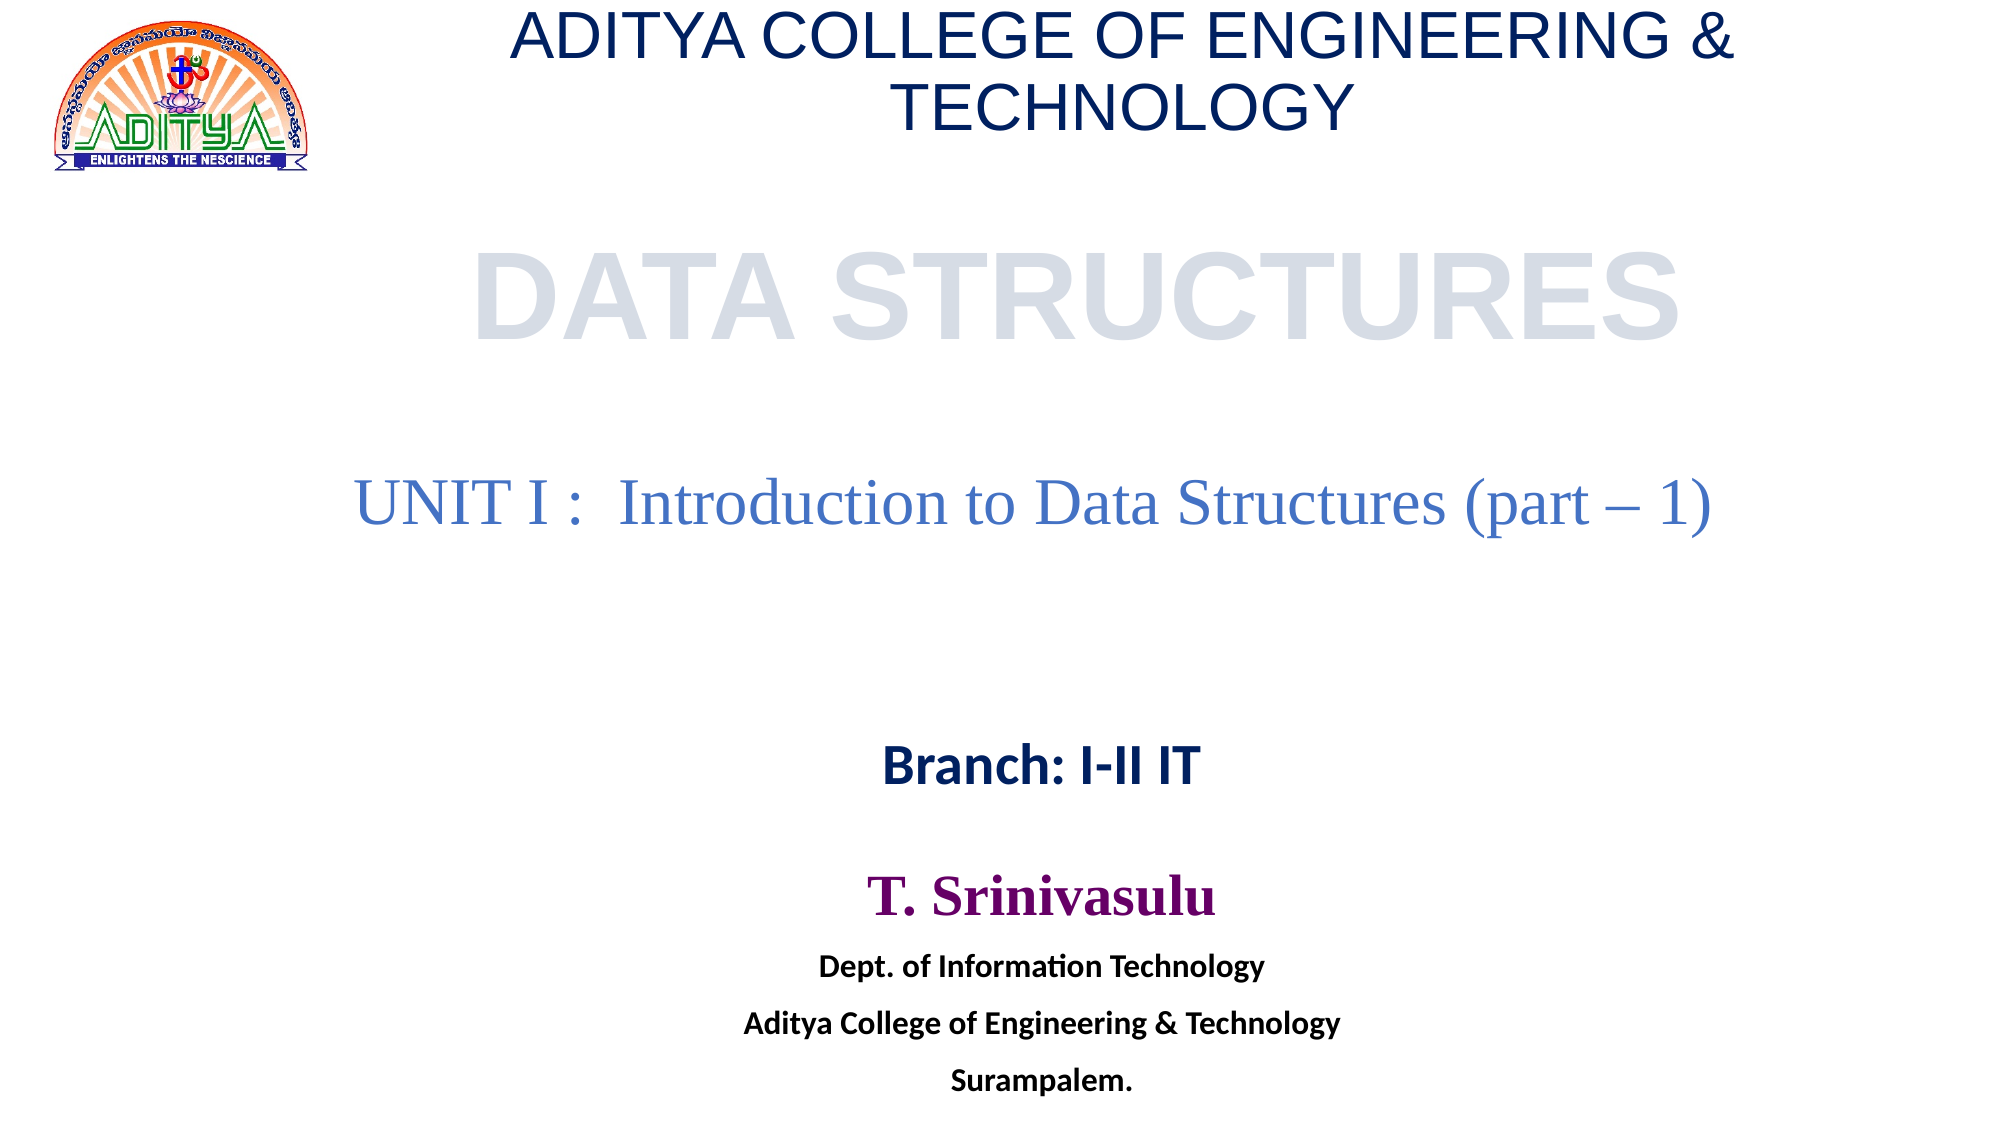

# DATA STRUCTURES
UNIT I :  Introduction to Data Structures (part – 1)
Branch: I-II IT
T. Srinivasulu
Dept. of Information Technology
Aditya College of Engineering & Technology
Surampalem.